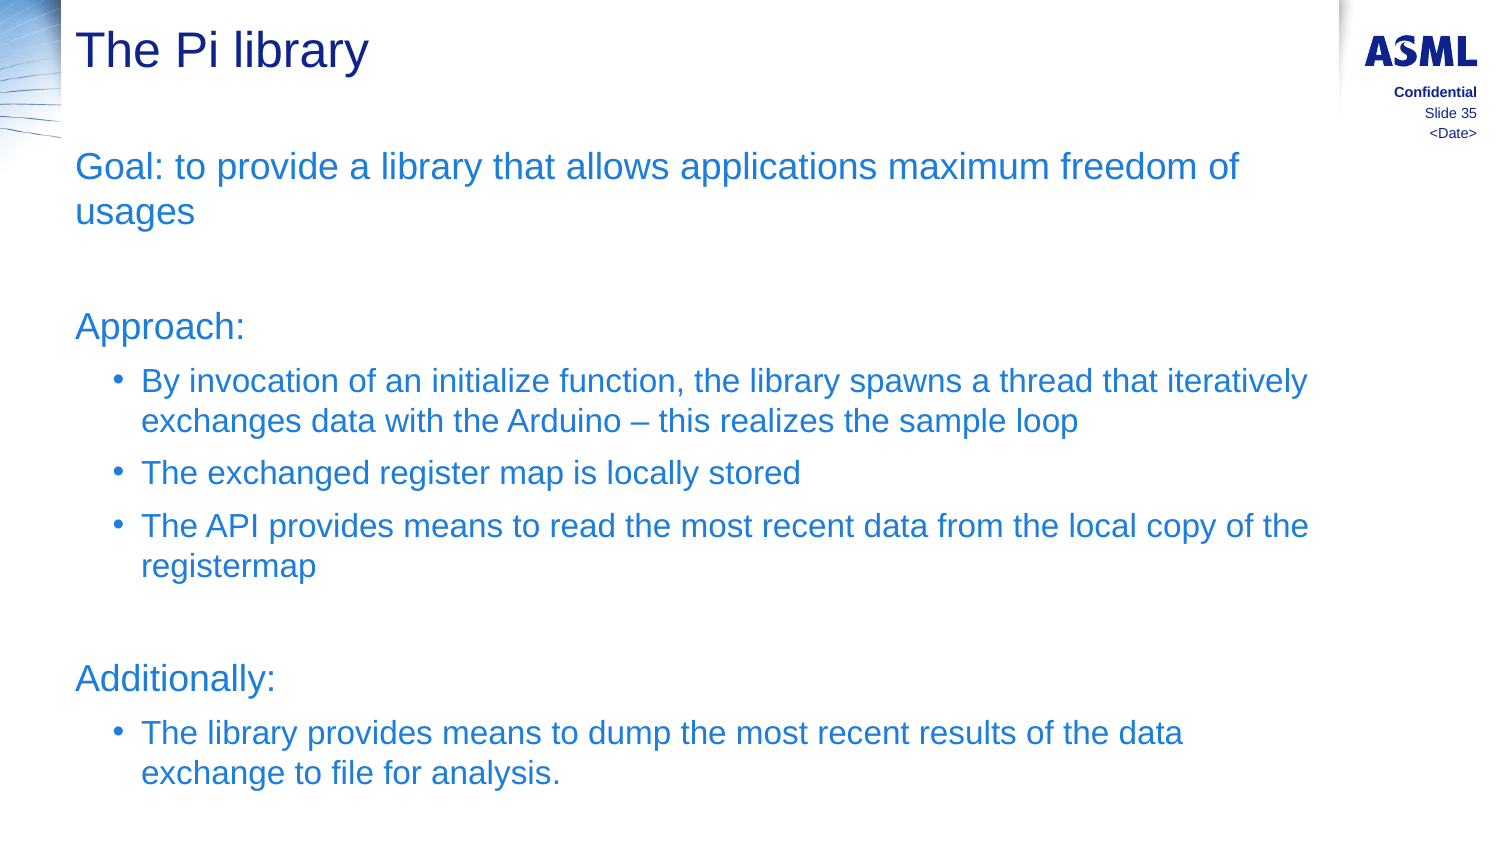

# The Pi library

Confidential
Slide 35
<Date>
Goal: to provide a library that allows applications maximum freedom of usages

Approach:
By invocation of an initialize function, the library spawns a thread that iteratively exchanges data with the Arduino – this realizes the sample loop
The exchanged register map is locally stored
The API provides means to read the most recent data from the local copy of the registermap

Additionally:
The library provides means to dump the most recent results of the data exchange to file for analysis.